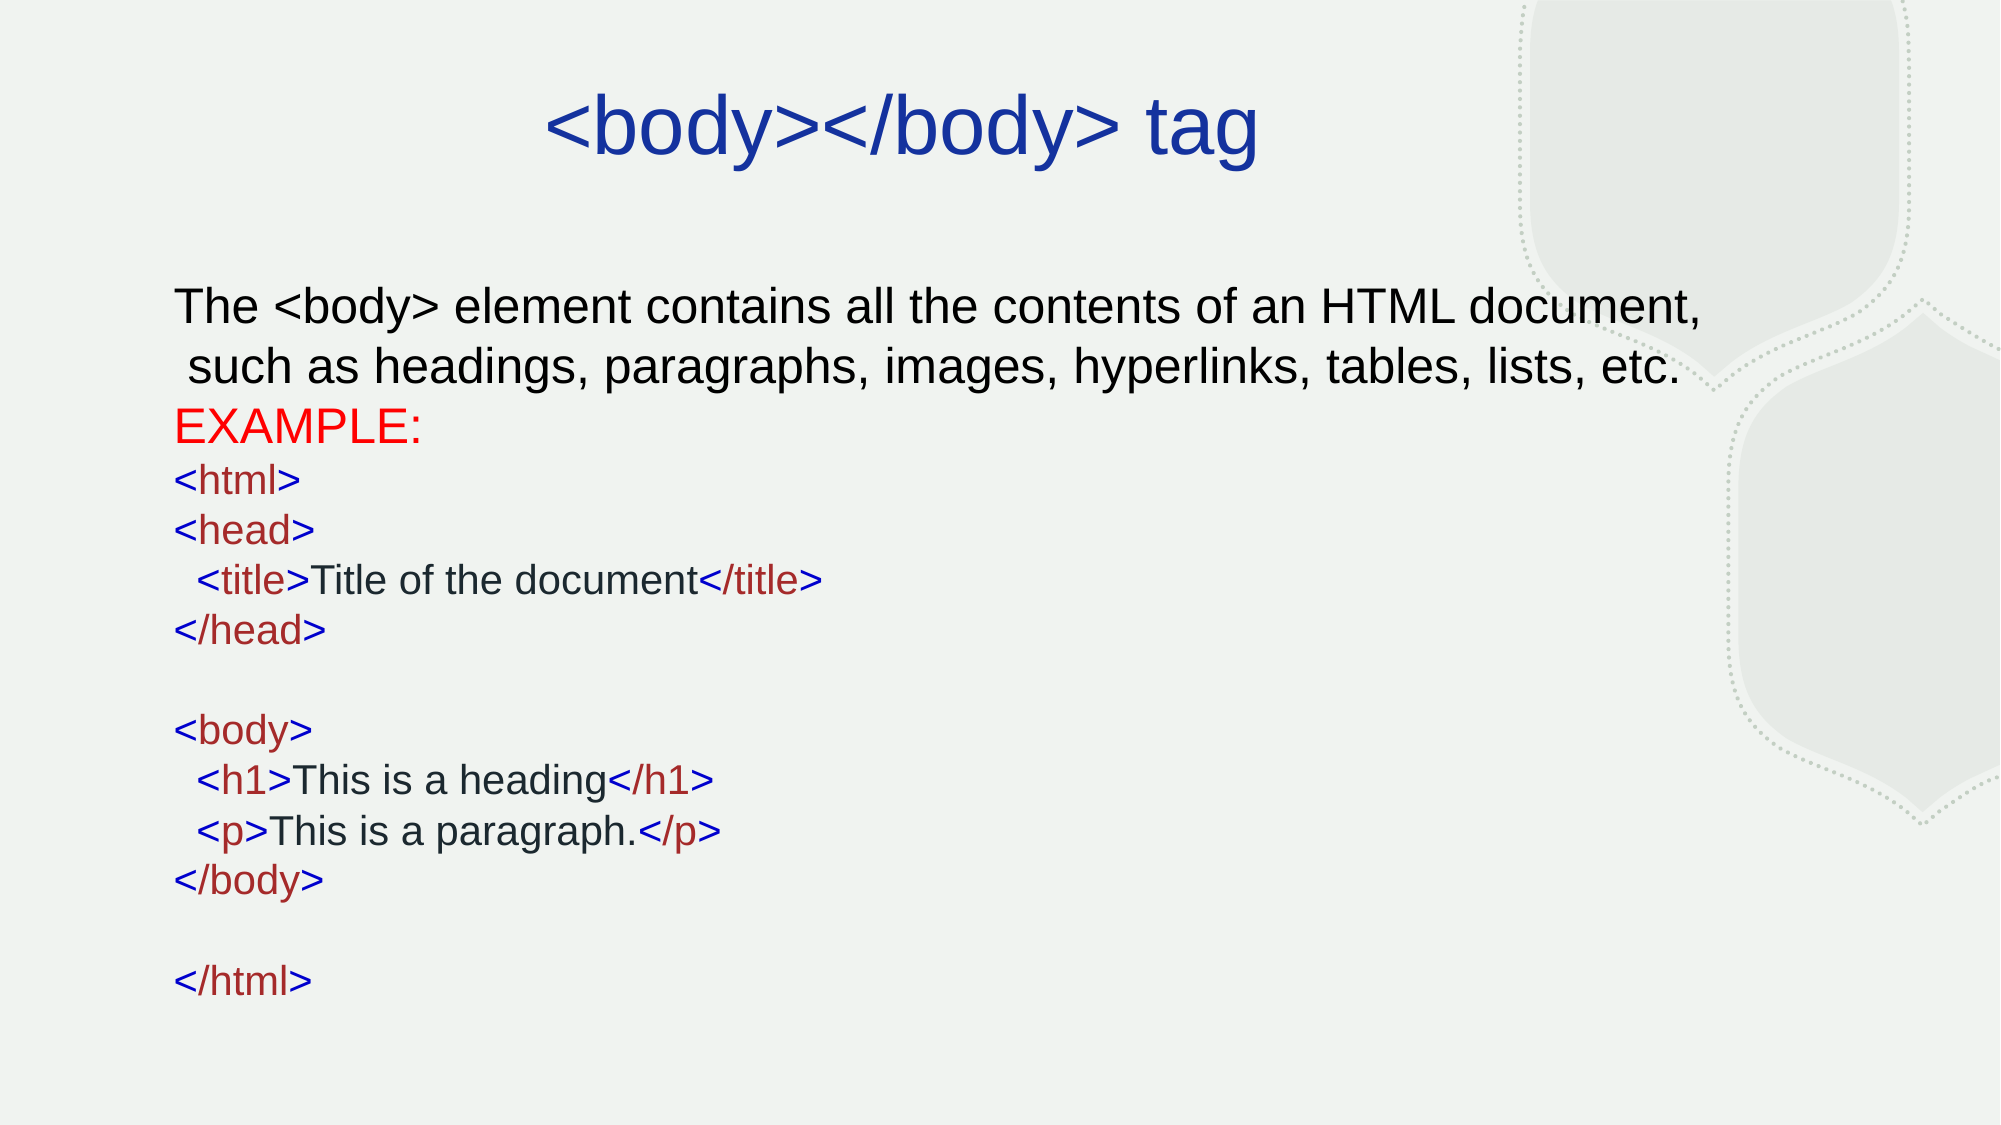

# <body></body> tag

The <body> element contains all the contents of an HTML document,
 such as headings, paragraphs, images, hyperlinks, tables, lists, etc.
EXAMPLE:
<html>
<head>
  <title>Title of the document</title>
</head>
<body>
  <h1>This is a heading</h1>
  <p>This is a paragraph.</p>
</body>
</html>